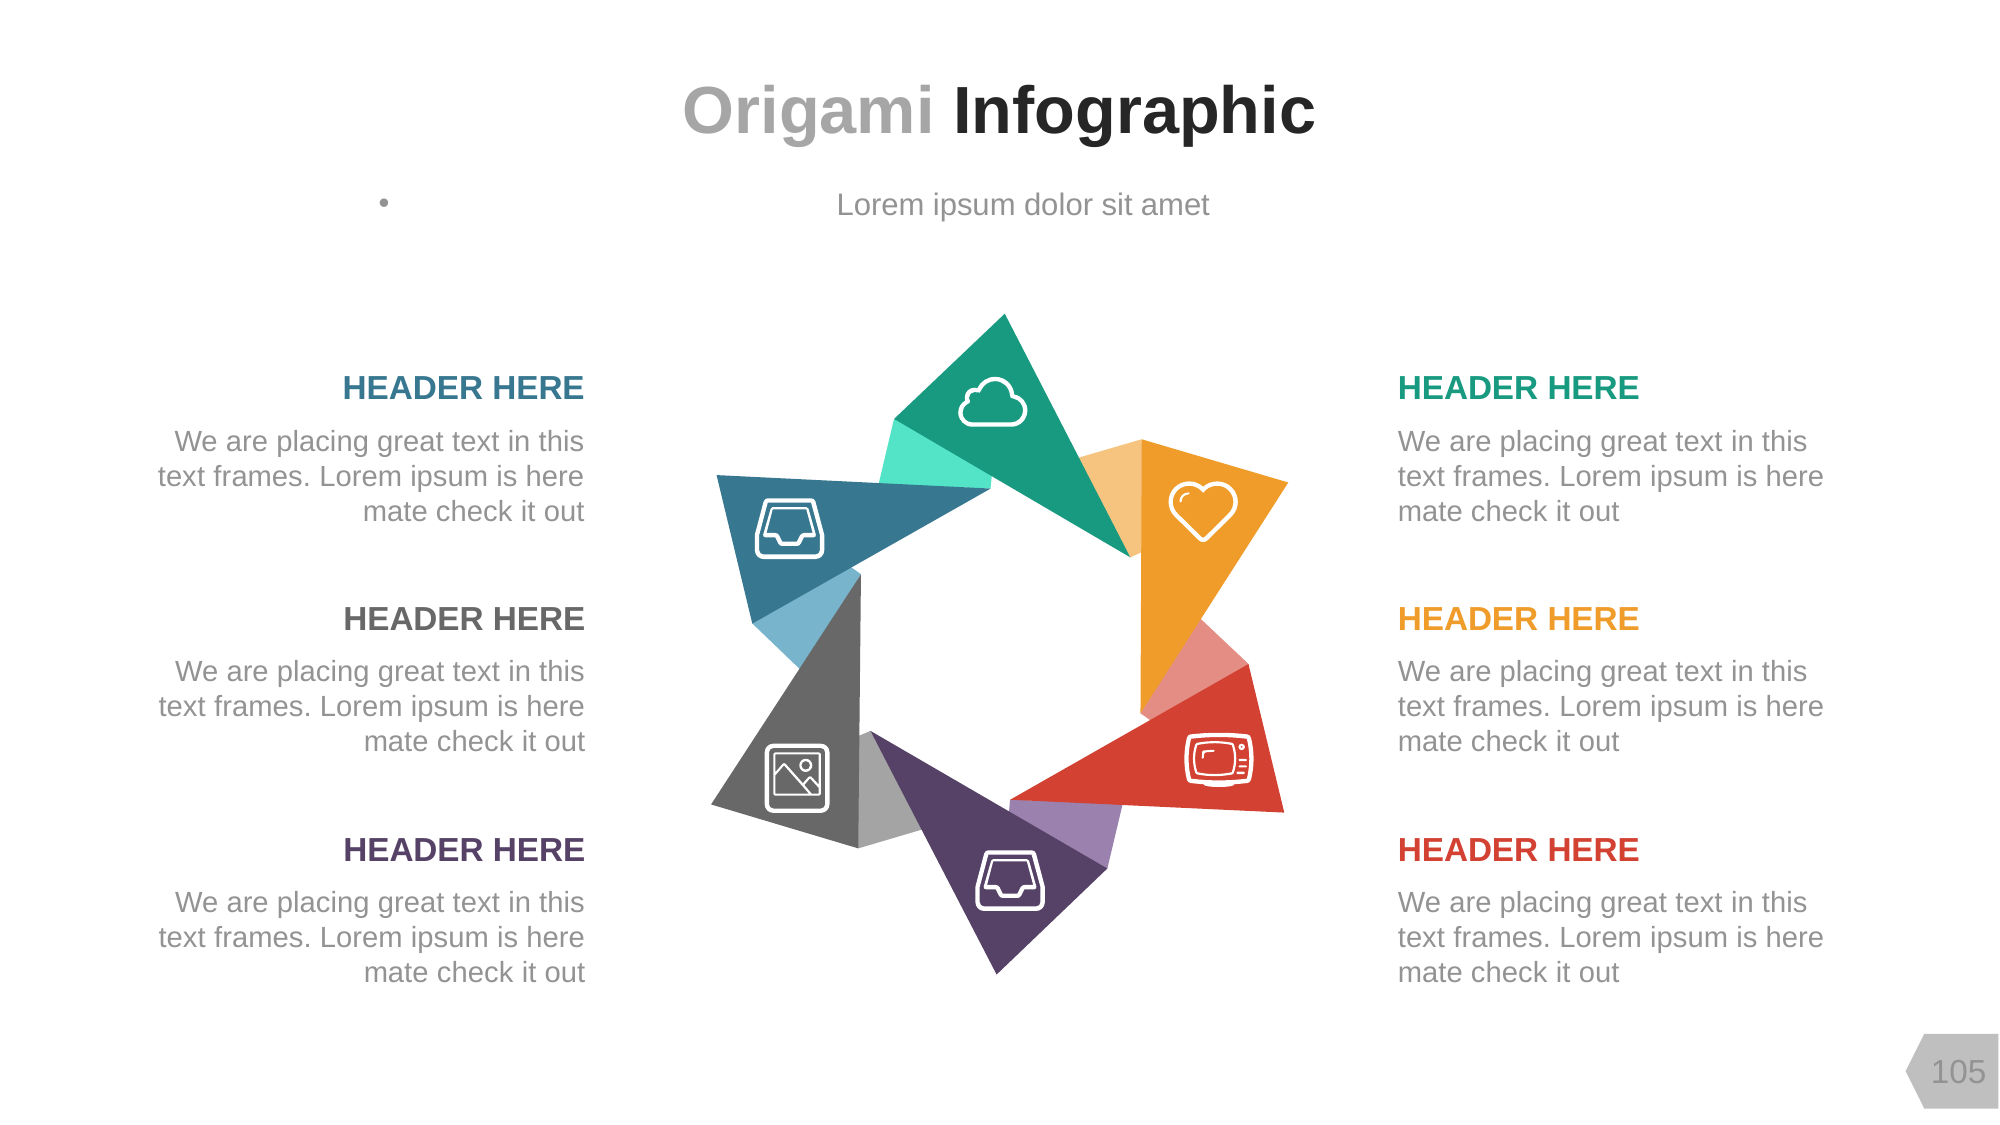

Origami Infographic
Lorem ipsum dolor sit amet

HEADER HERE
HEADER HERE
We are placing great text in this text frames. Lorem ipsum is here mate check it out
We are placing great text in this text frames. Lorem ipsum is here mate check it out
HEADER HERE
HEADER HERE
We are placing great text in this text frames. Lorem ipsum is here mate check it out
We are placing great text in this text frames. Lorem ipsum is here mate check it out
HEADER HERE
HEADER HERE
We are placing great text in this text frames. Lorem ipsum is here mate check it out
We are placing great text in this text frames. Lorem ipsum is here mate check it out